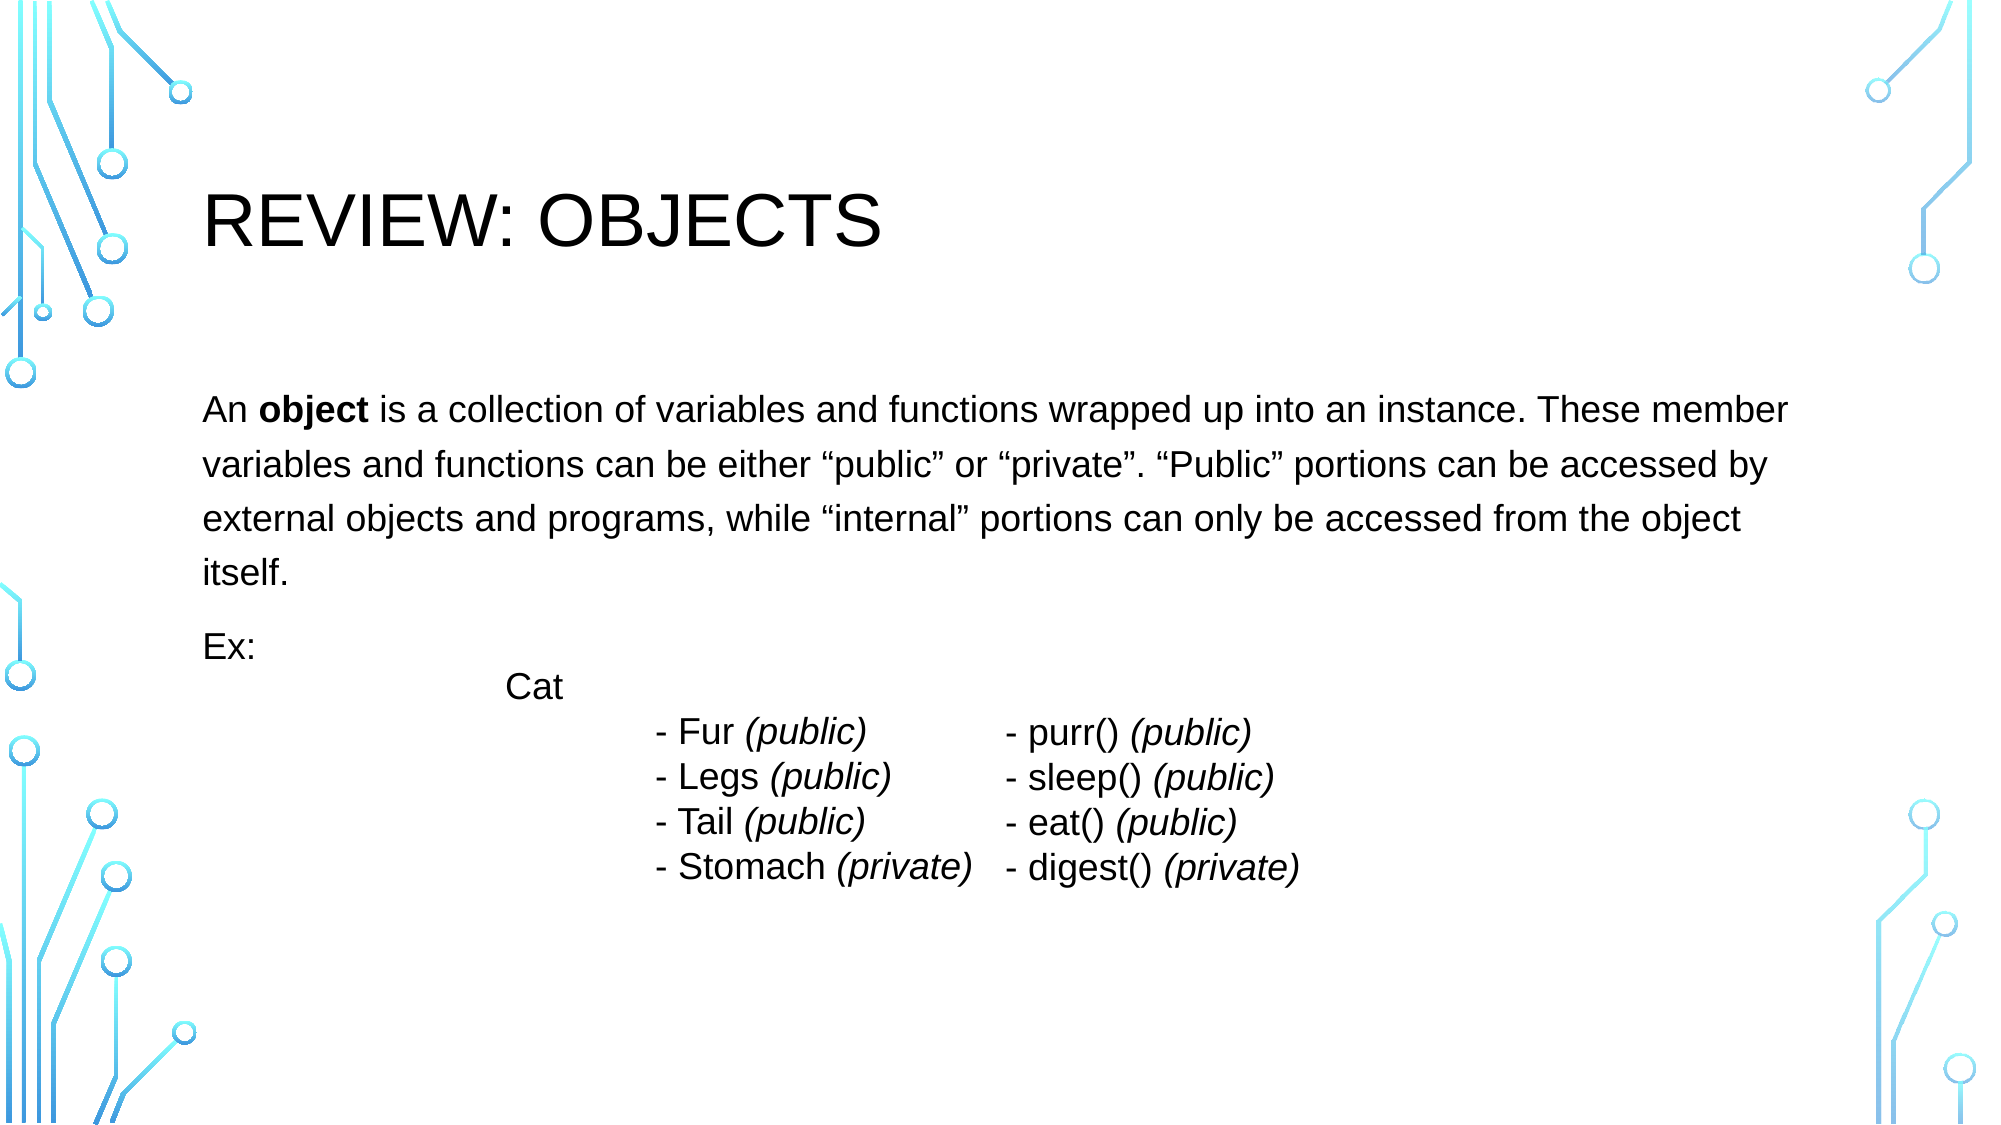

# Review: Objects
An object is a collection of variables and functions wrapped up into an instance. These member variables and functions can be either “public” or “private”. “Public” portions can be accessed by external objects and programs, while “internal” portions can only be accessed from the object itself.
Ex:

Cat
	- Fur (public)
	- Legs (public)
	- Tail (public)
	- Stomach (private)

- purr() (public)
- sleep() (public)
- eat() (public)
- digest() (private)